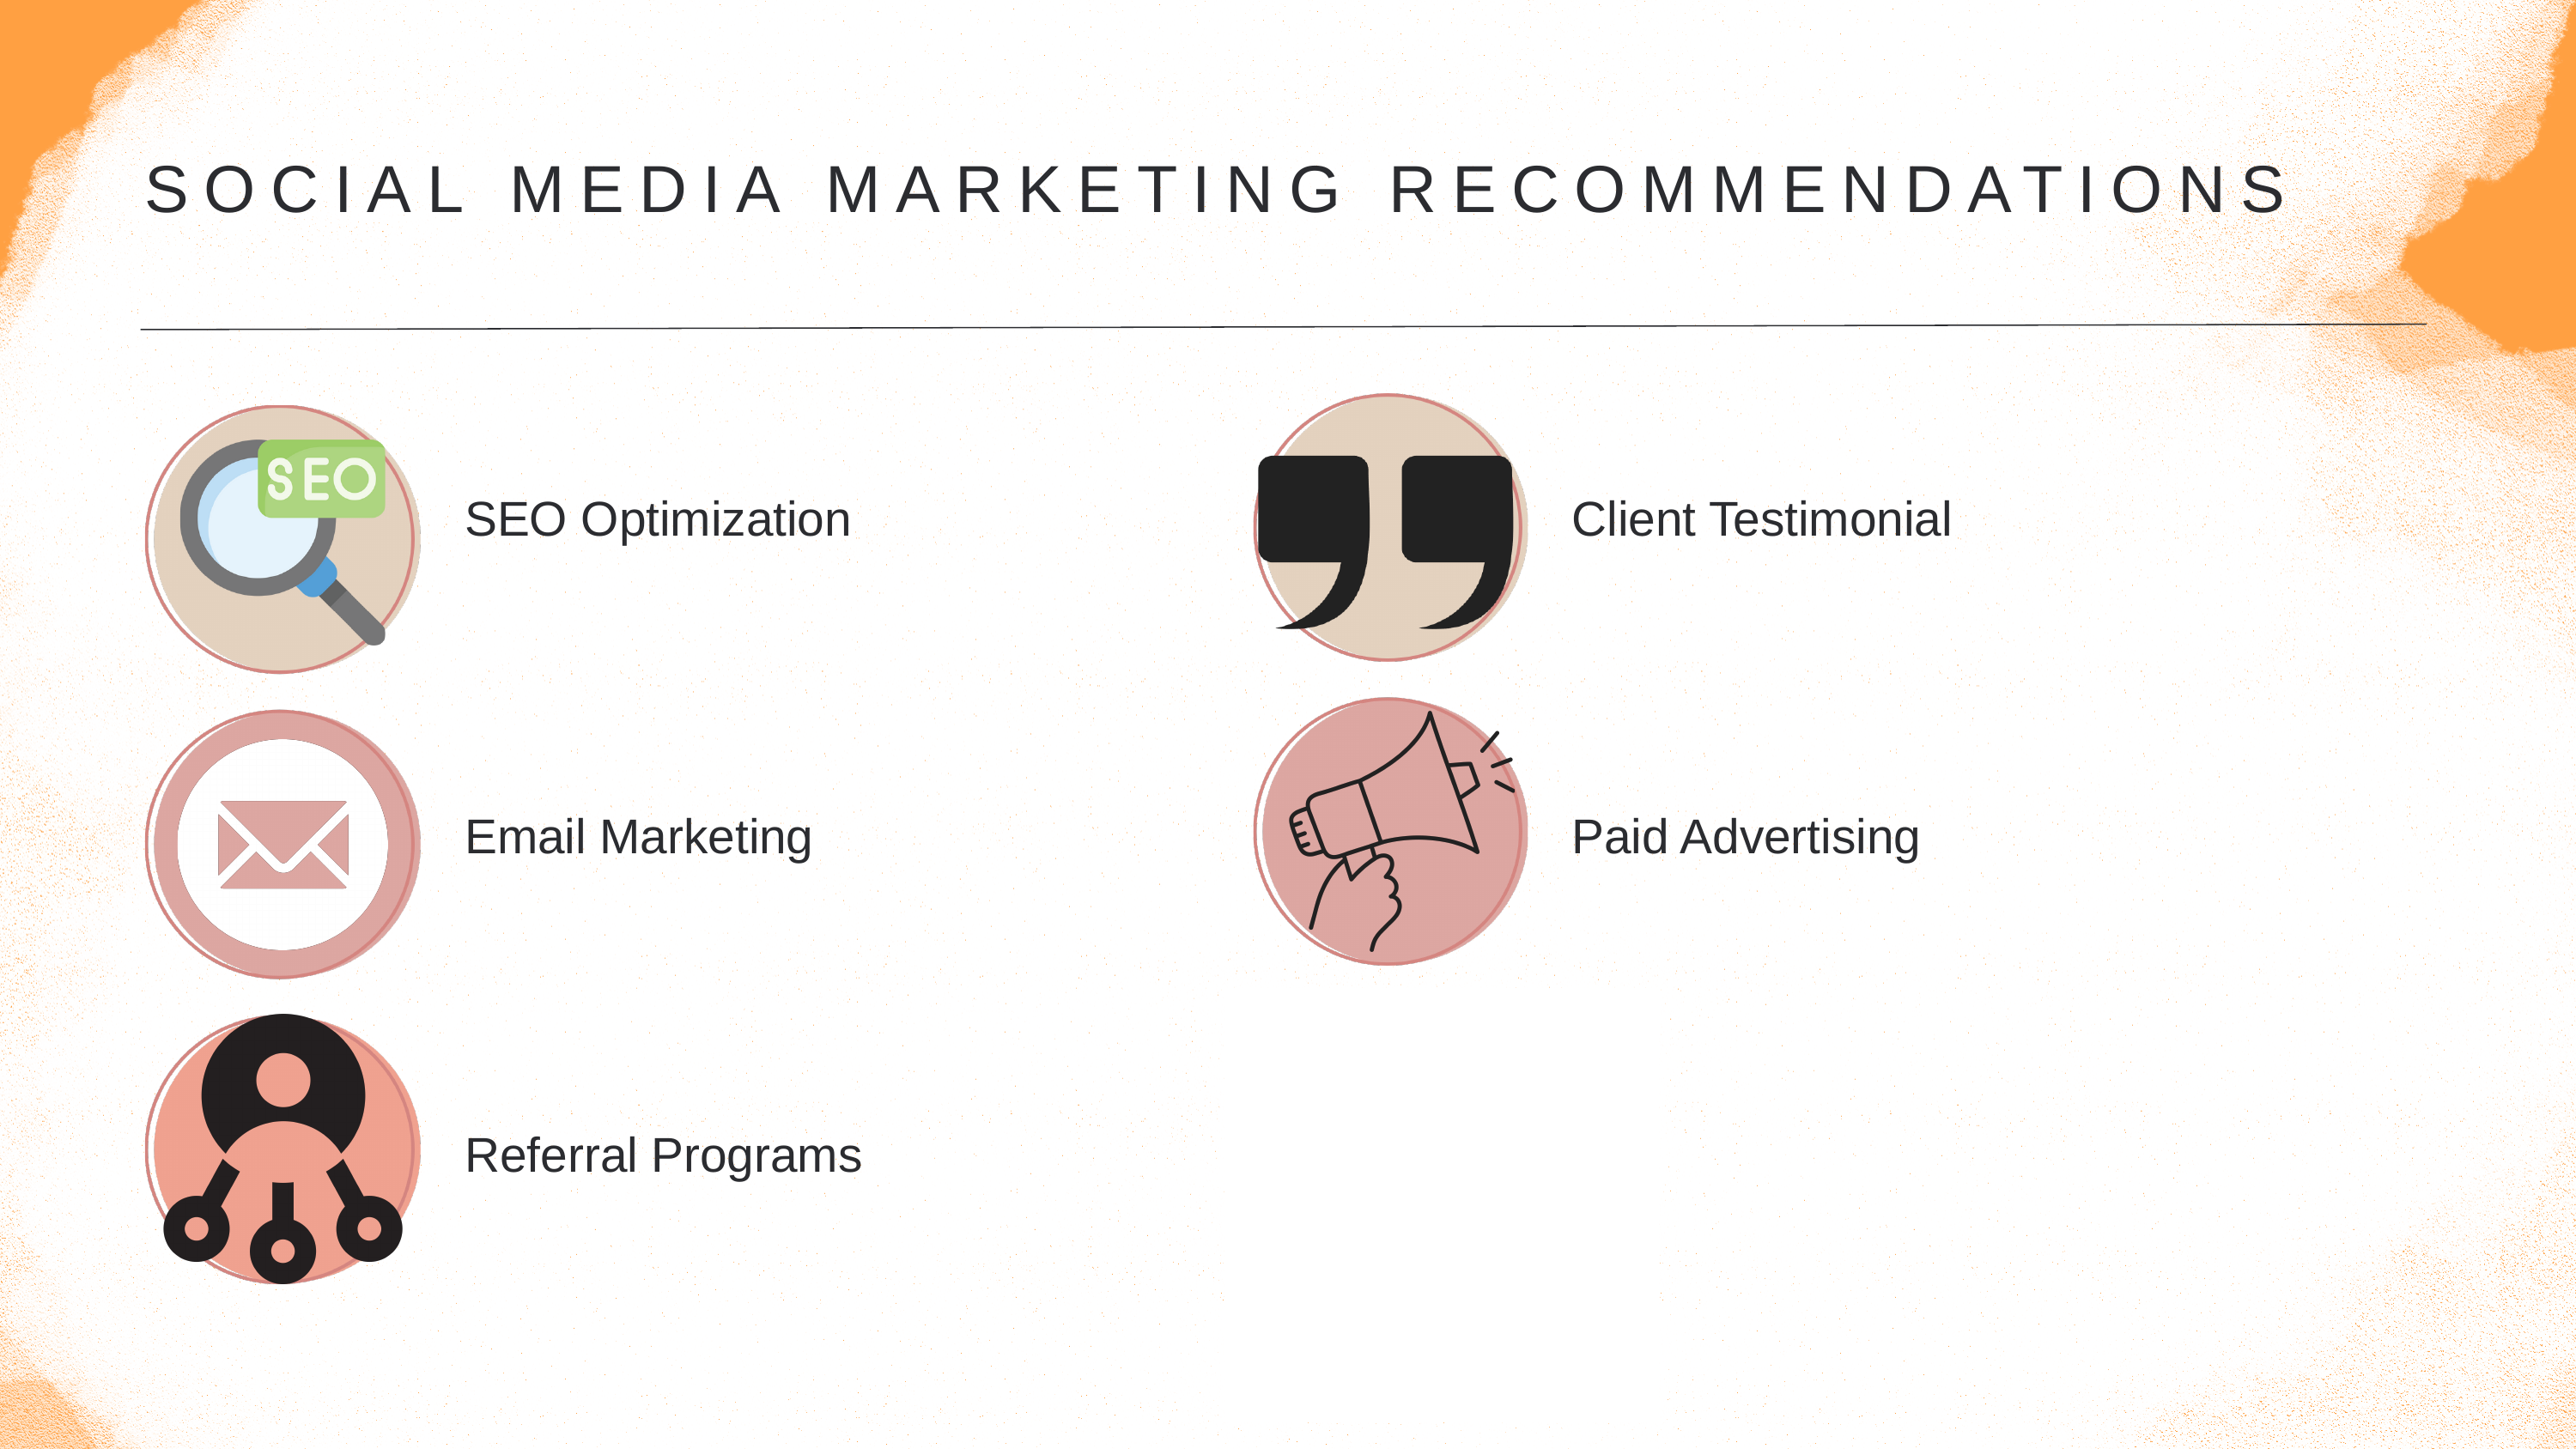

SOCIAL MEDIA MARKETING RECOMMENDATIONS

SEO Optimization
Client Testimonial

Email Marketing
Paid Advertising

Referral Programs